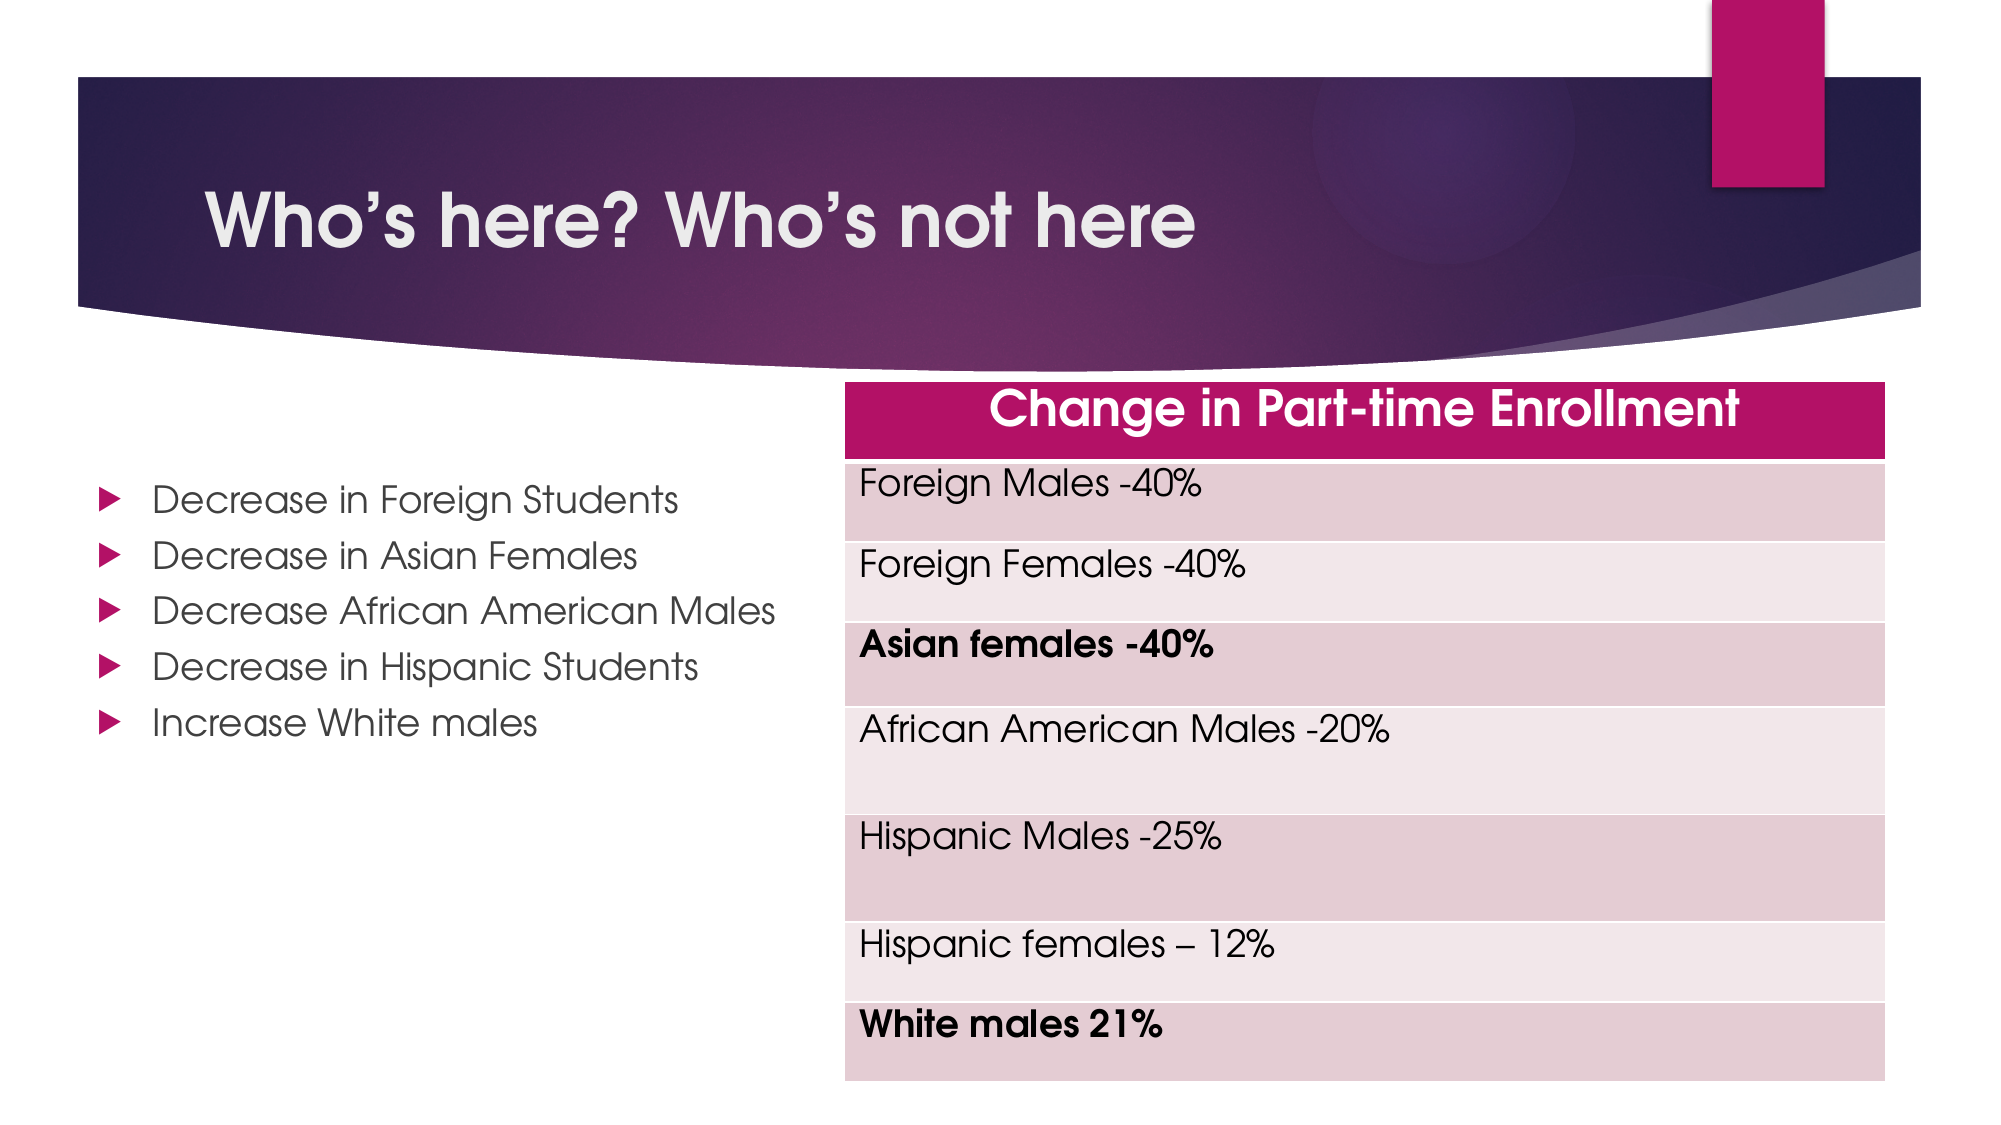

# Who’s here? Who’s not here
| Change in Part-time Enrollment |
| --- |
| Foreign Males -40% |
| Foreign Females -40% |
| Asian females -40% |
| African American Males -20% |
| Hispanic Males -25% |
| Hispanic females – 12% |
| White males 21% |

Decrease in Foreign Students
Decrease in Asian Females
Decrease African American Males
Decrease in Hispanic Students
Increase White males